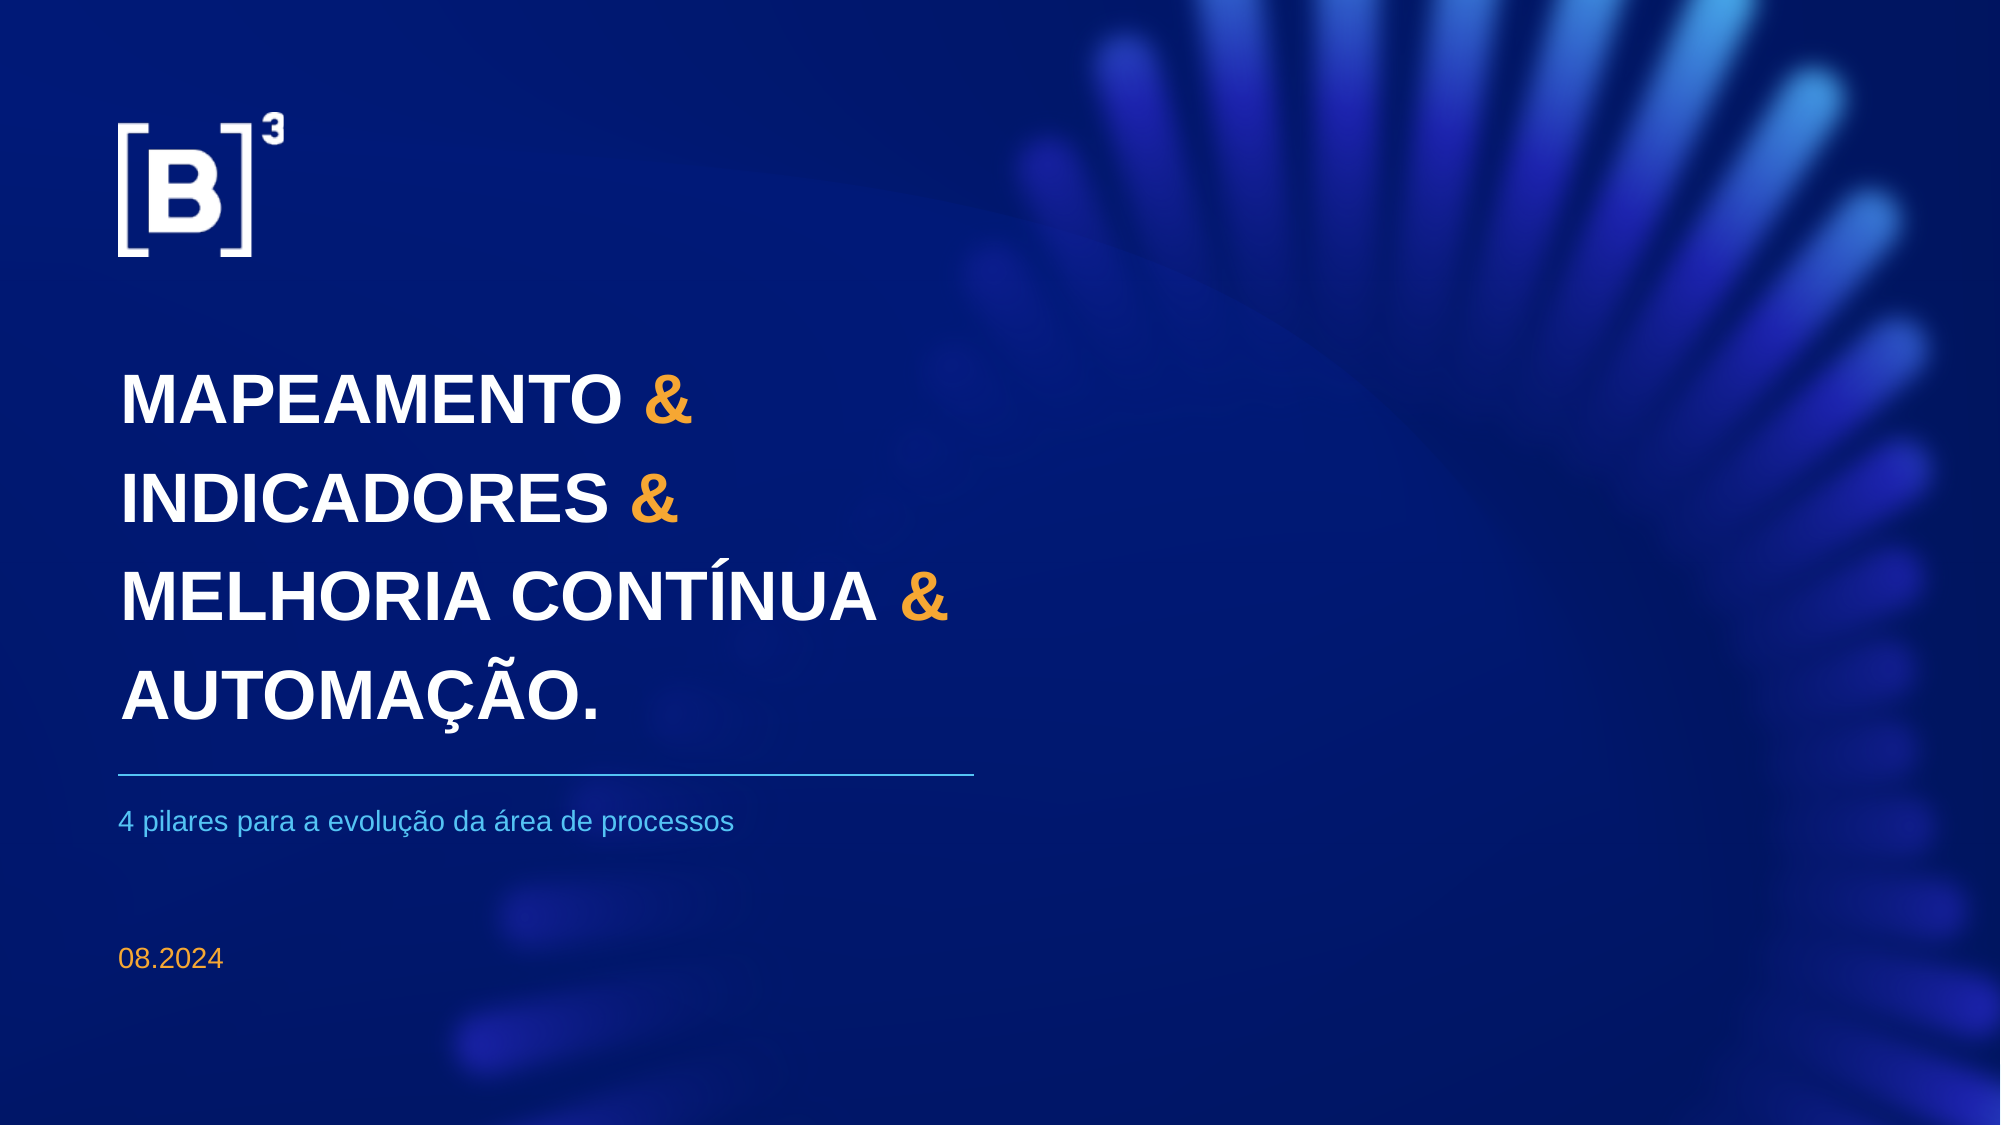

MAPEAMENTO &
INDICADORES &
MELHORIA CONTÍNUA &
AUTOMAÇÃO.
4 pilares para a evolução da área de processos
08.2024